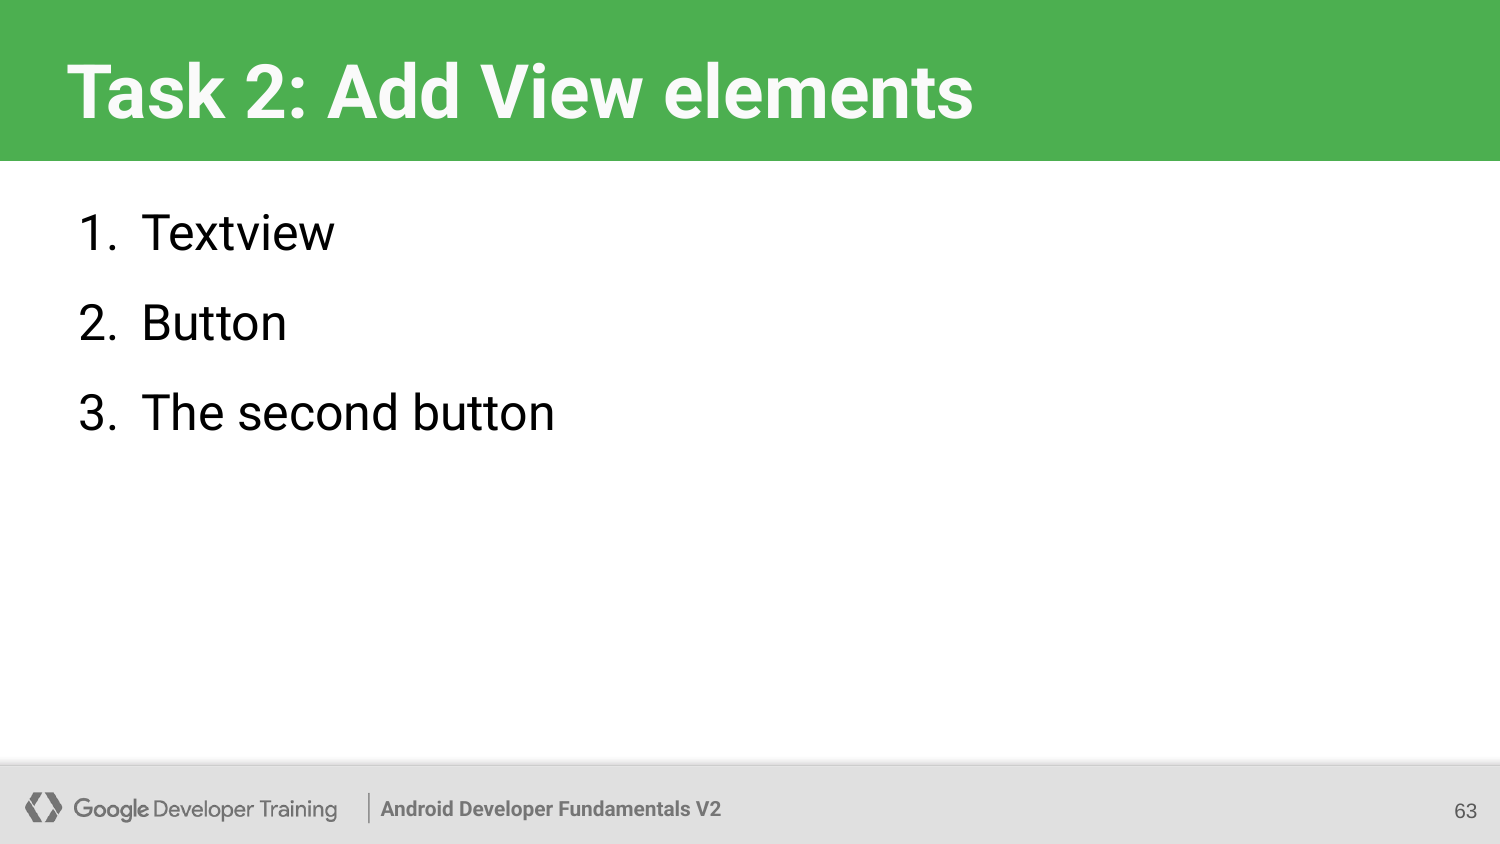

# Task 2: Add View elements
Textview
Button
The second button
63